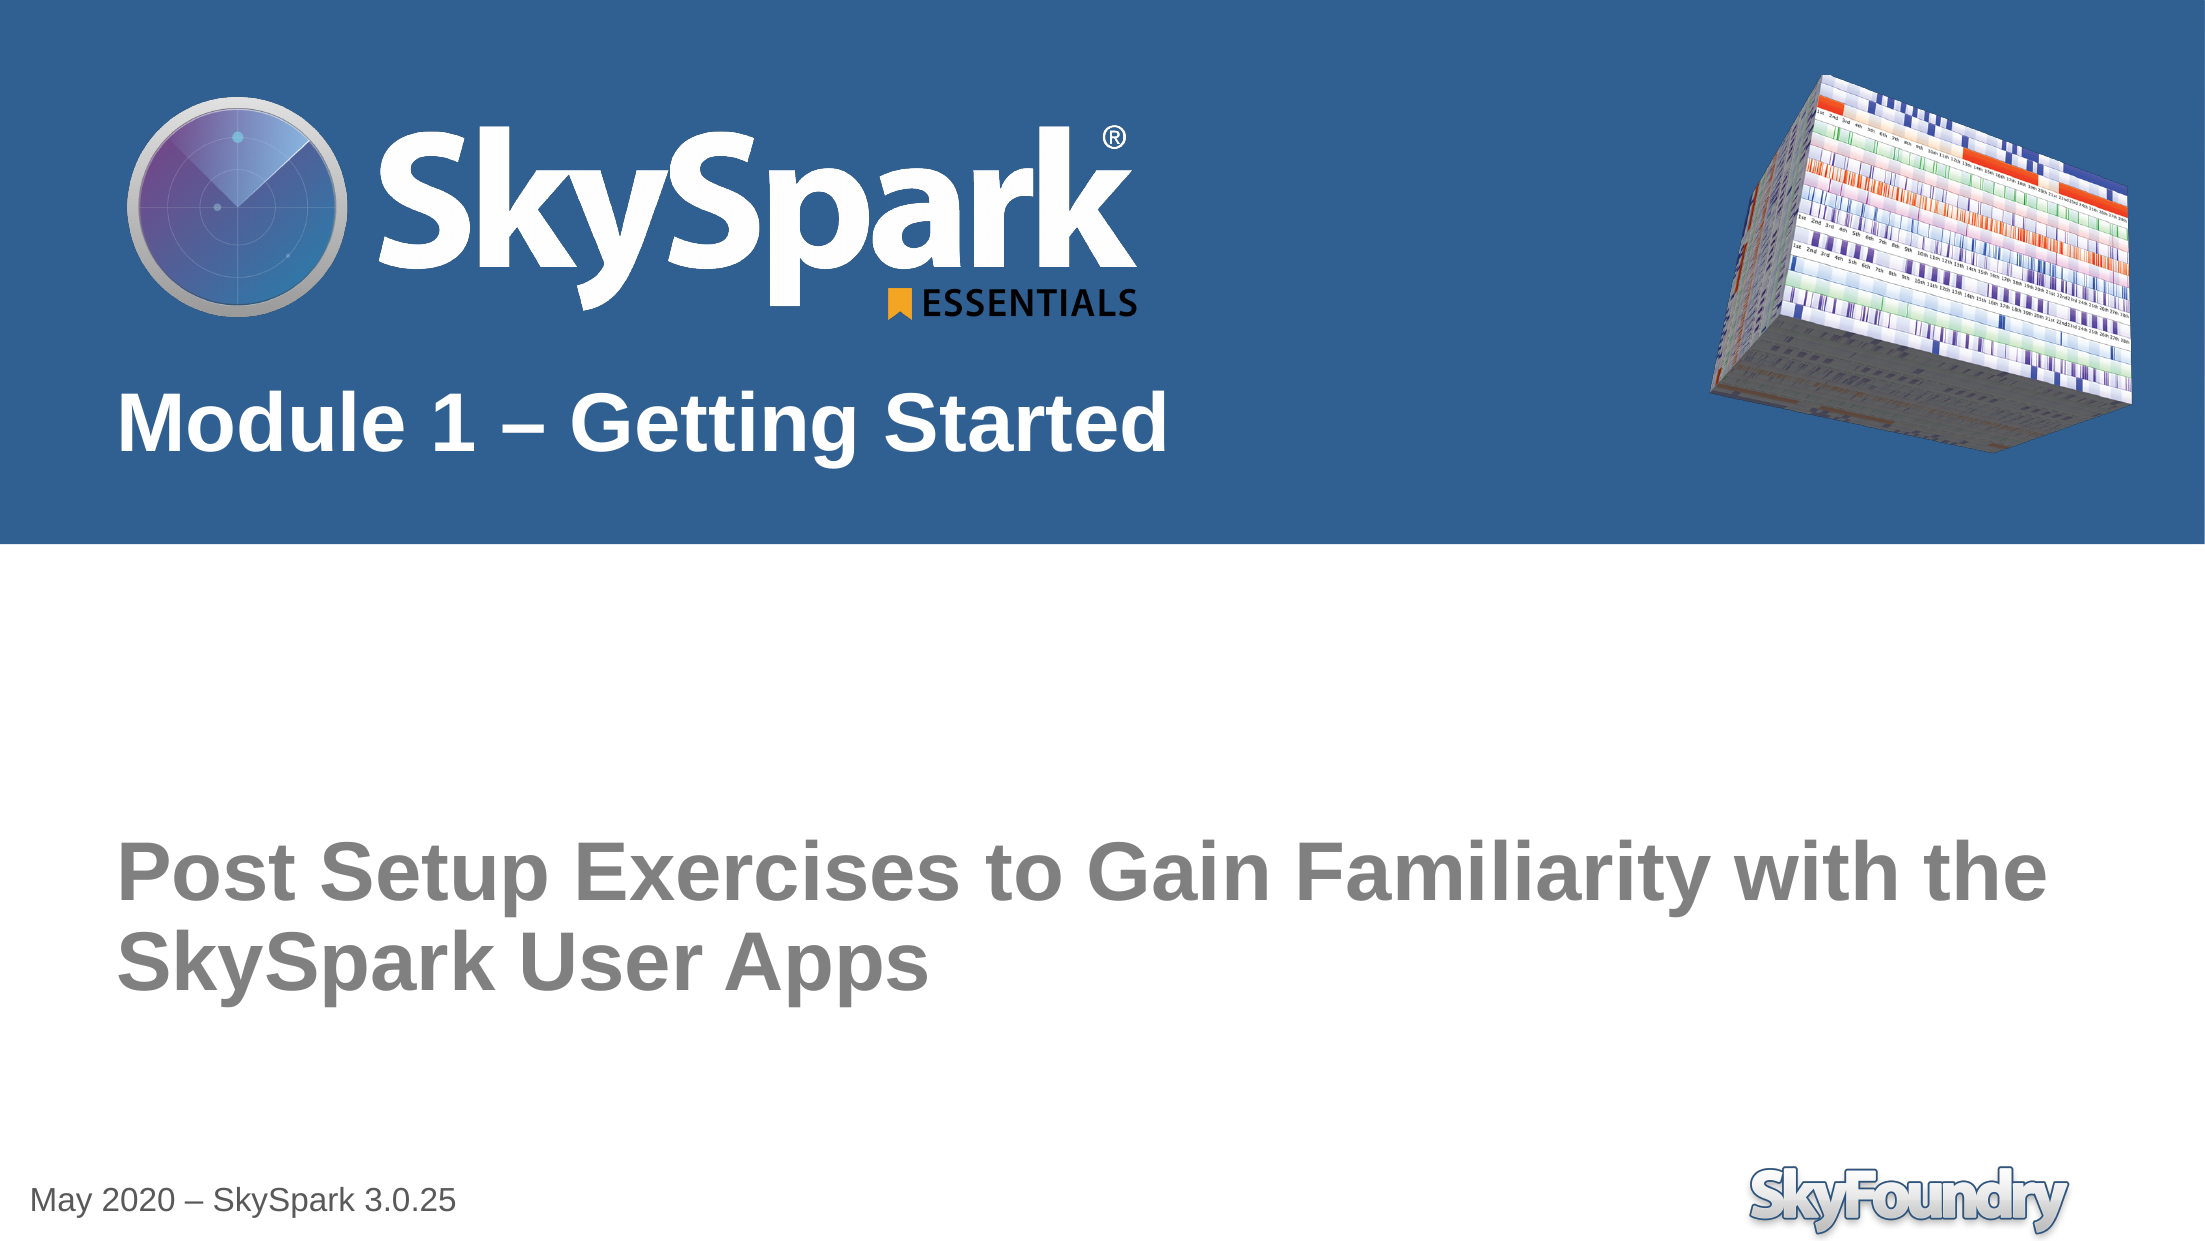

Post Setup Exercises to Gain Familiarity with the SkySpark User Apps